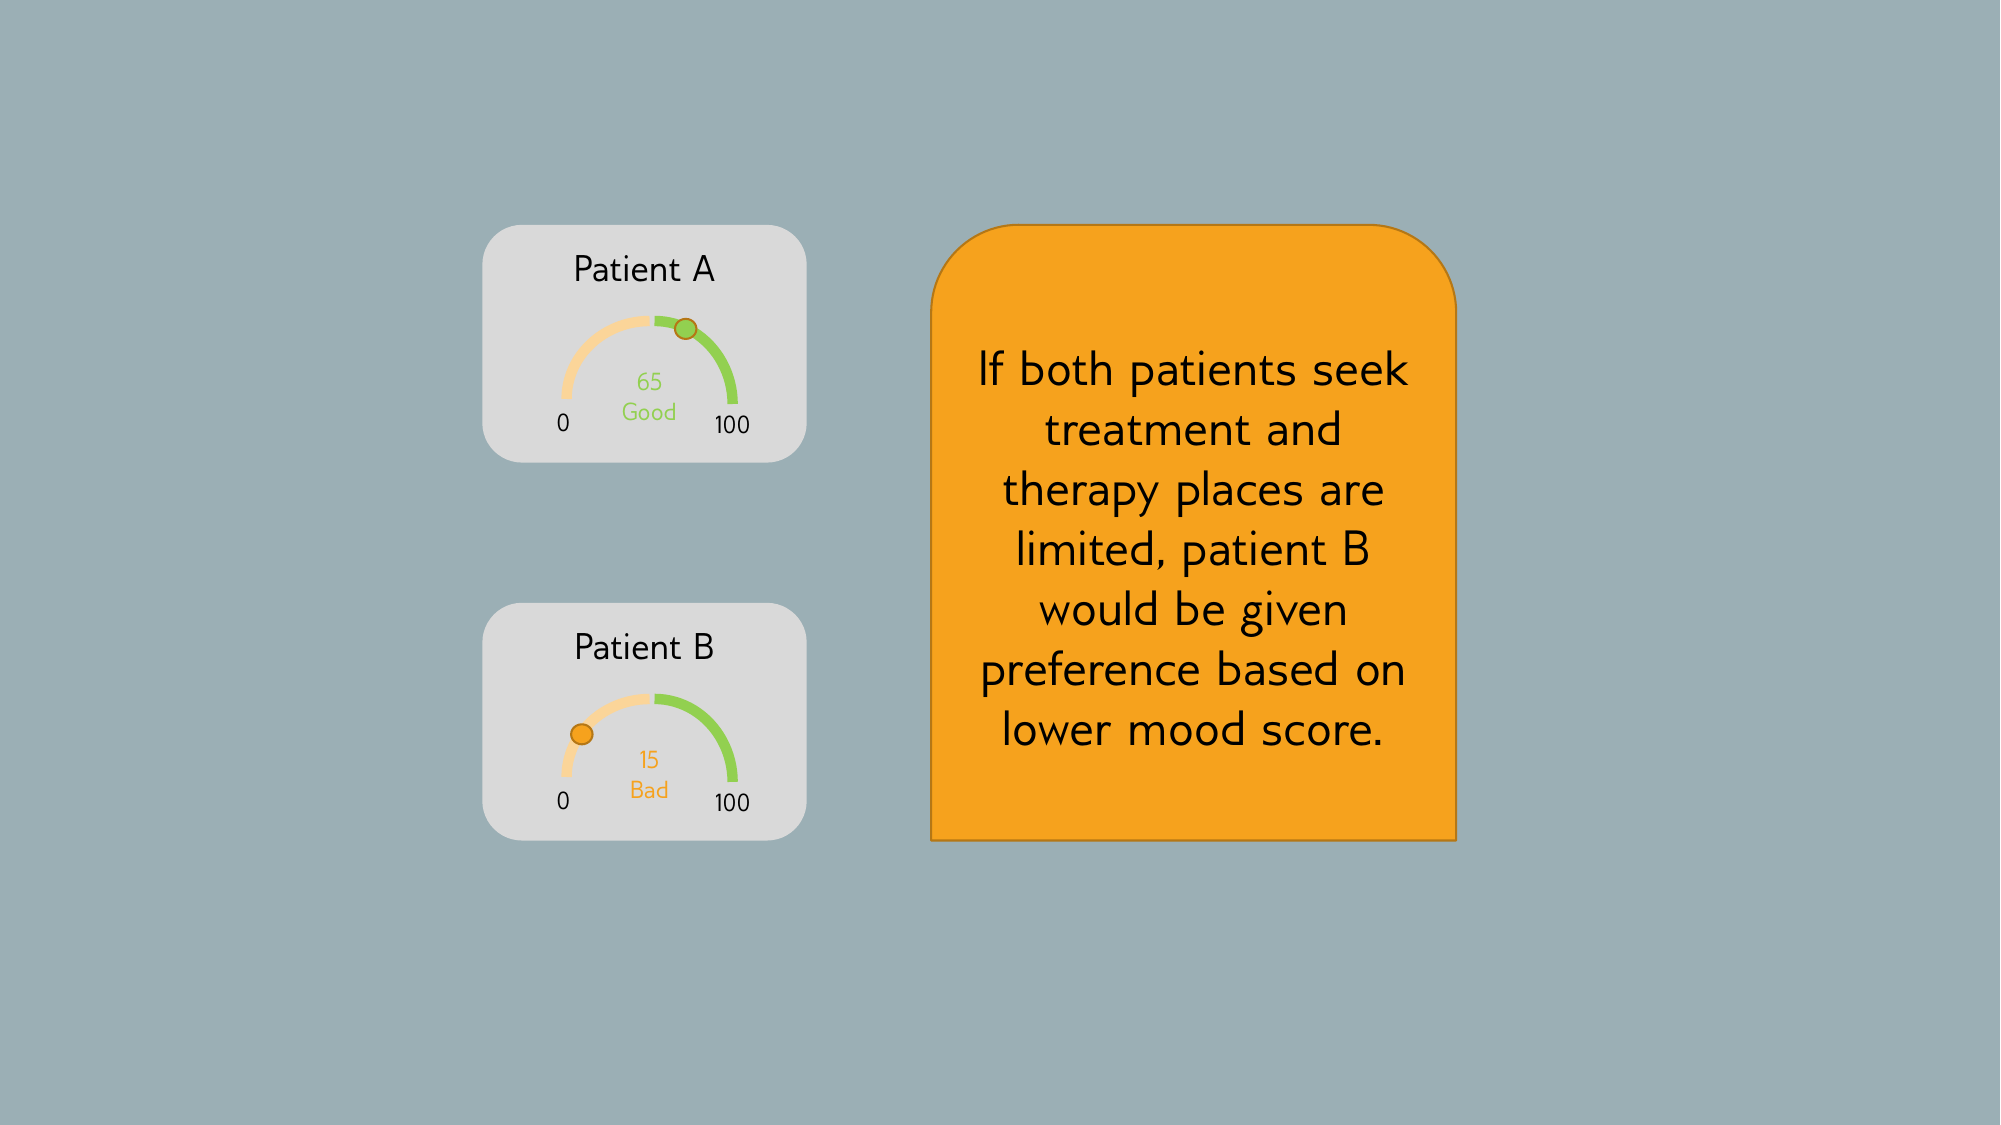

Patient A

If both patients seek treatment and therapy places are limited, patient B would be given preference based on lower mood score.

65
Good
0
100
Patient B

15
Bad
0
100